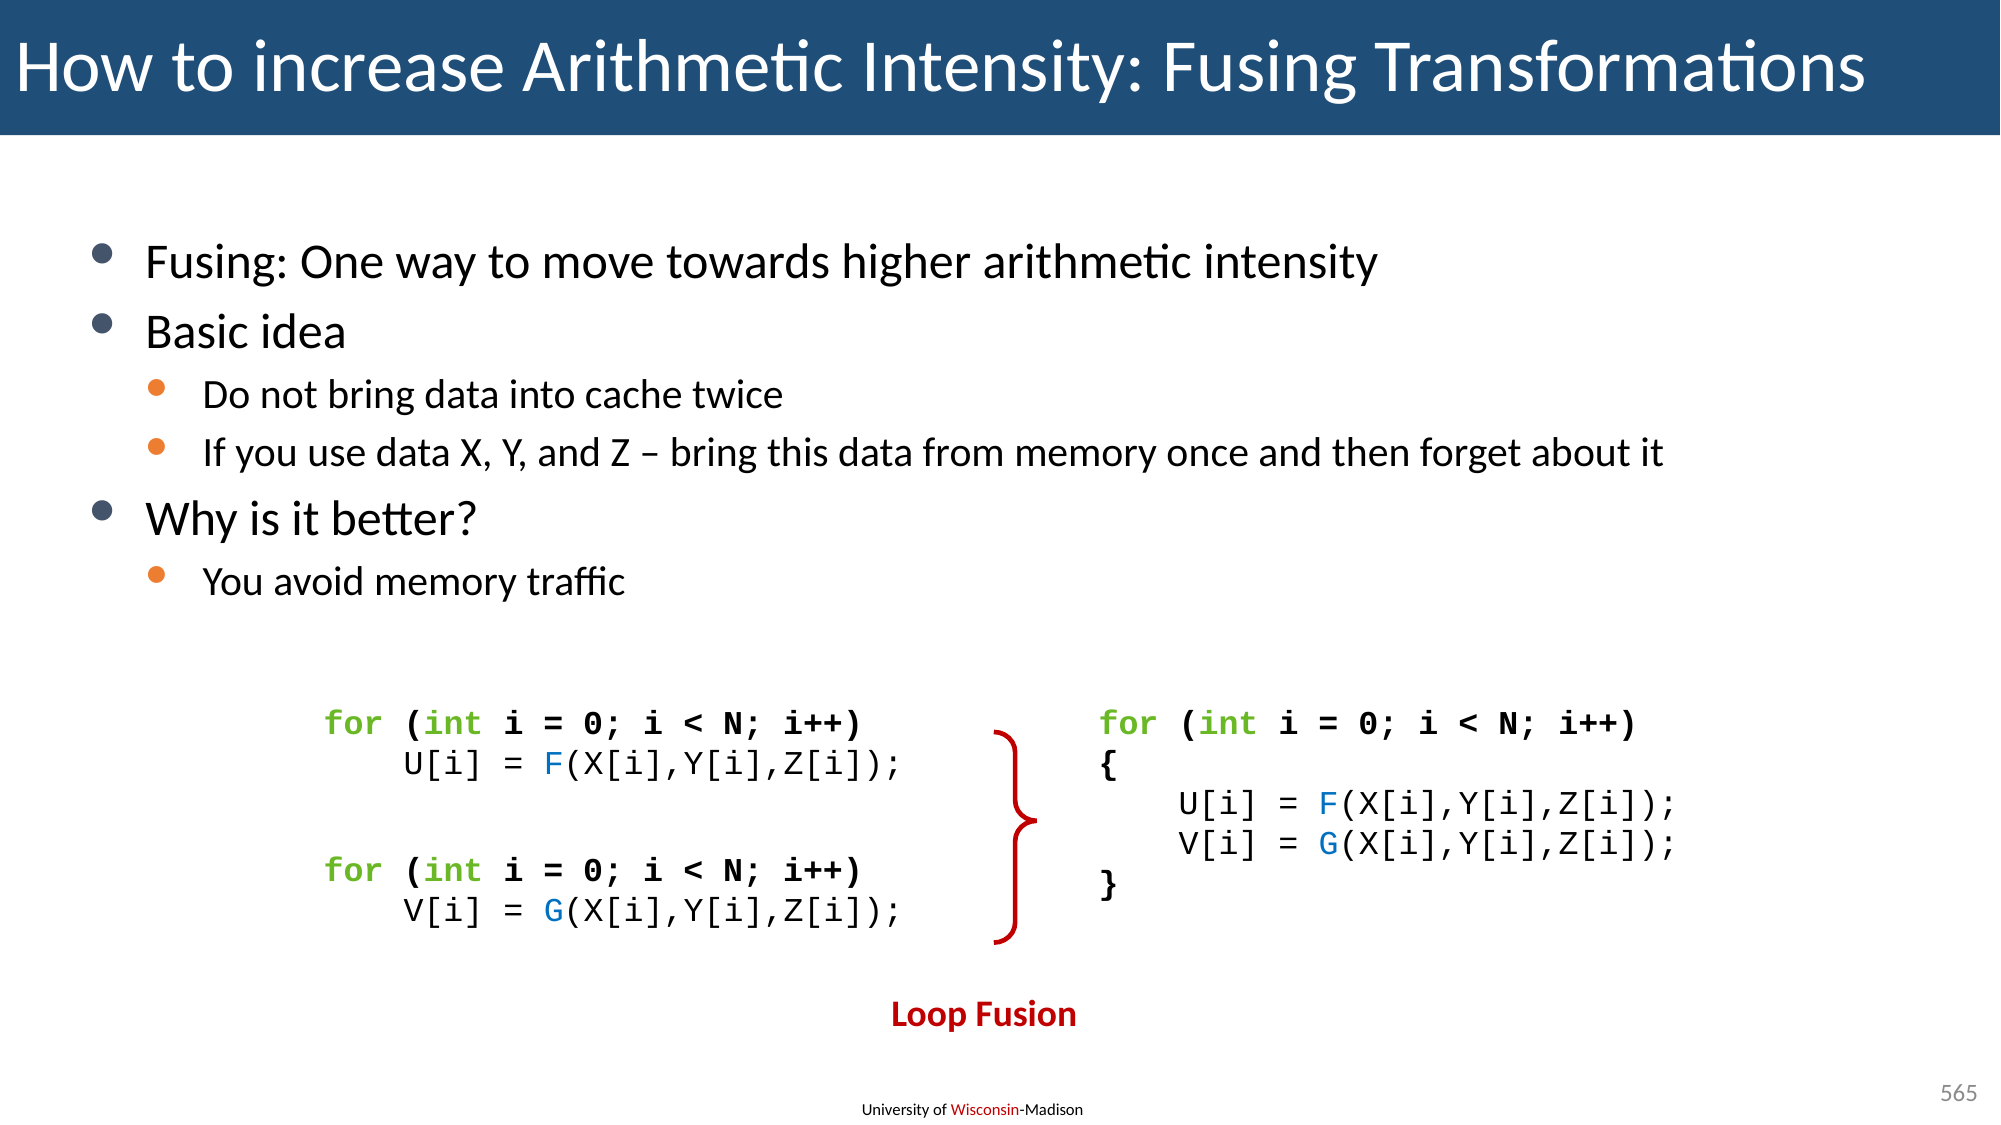

# How to increase Arithmetic Intensity: Fusing Transformations
Fusing: One way to move towards higher arithmetic intensity
Basic idea
Do not bring data into cache twice
If you use data X, Y, and Z – bring this data from memory once and then forget about it
Why is it better?
You avoid memory traffic
for (int i = 0; i < N; i++)
    U[i] = F(X[i],Y[i],Z[i]);

for (int i = 0; i < N; i++)
{
    U[i] = F(X[i],Y[i],Z[i]);
    V[i] = G(X[i],Y[i],Z[i]);
}

for (int i = 0; i < N; i++)
    V[i] = G(X[i],Y[i],Z[i]);

Loop Fusion
565